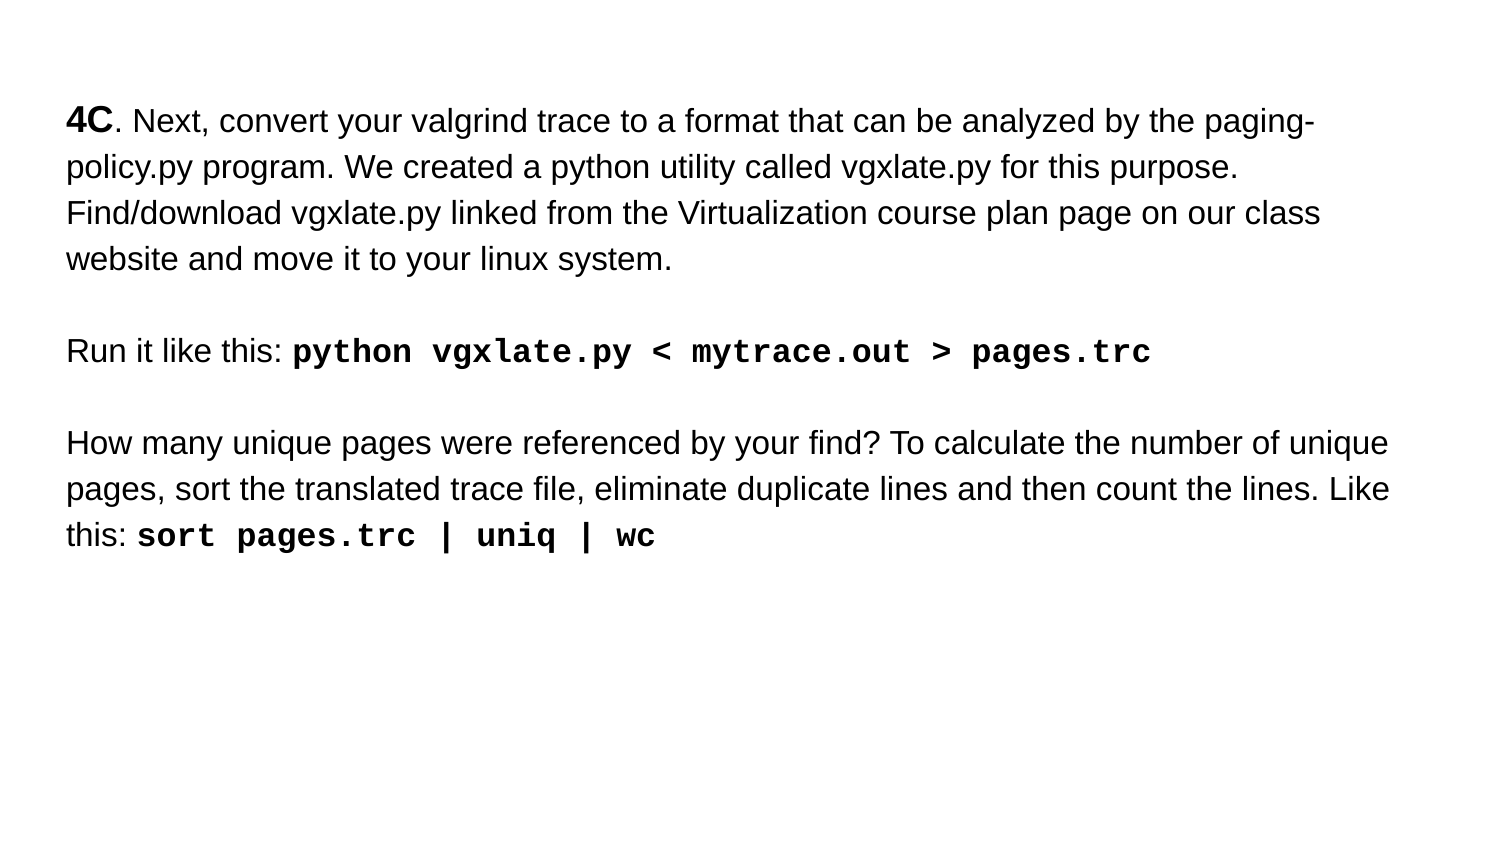

# 4C. Next, convert your valgrind trace to a format that can be analyzed by the paging-policy.py program. We created a python utility called vgxlate.py for this purpose. Find/download vgxlate.py linked from the Virtualization course plan page on our class website and move it to your linux system.

Run it like this: python vgxlate.py < mytrace.out > pages.trc

How many unique pages were referenced by your find? To calculate the number of unique pages, sort the translated trace file, eliminate duplicate lines and then count the lines. Like this: sort pages.trc | uniq | wc